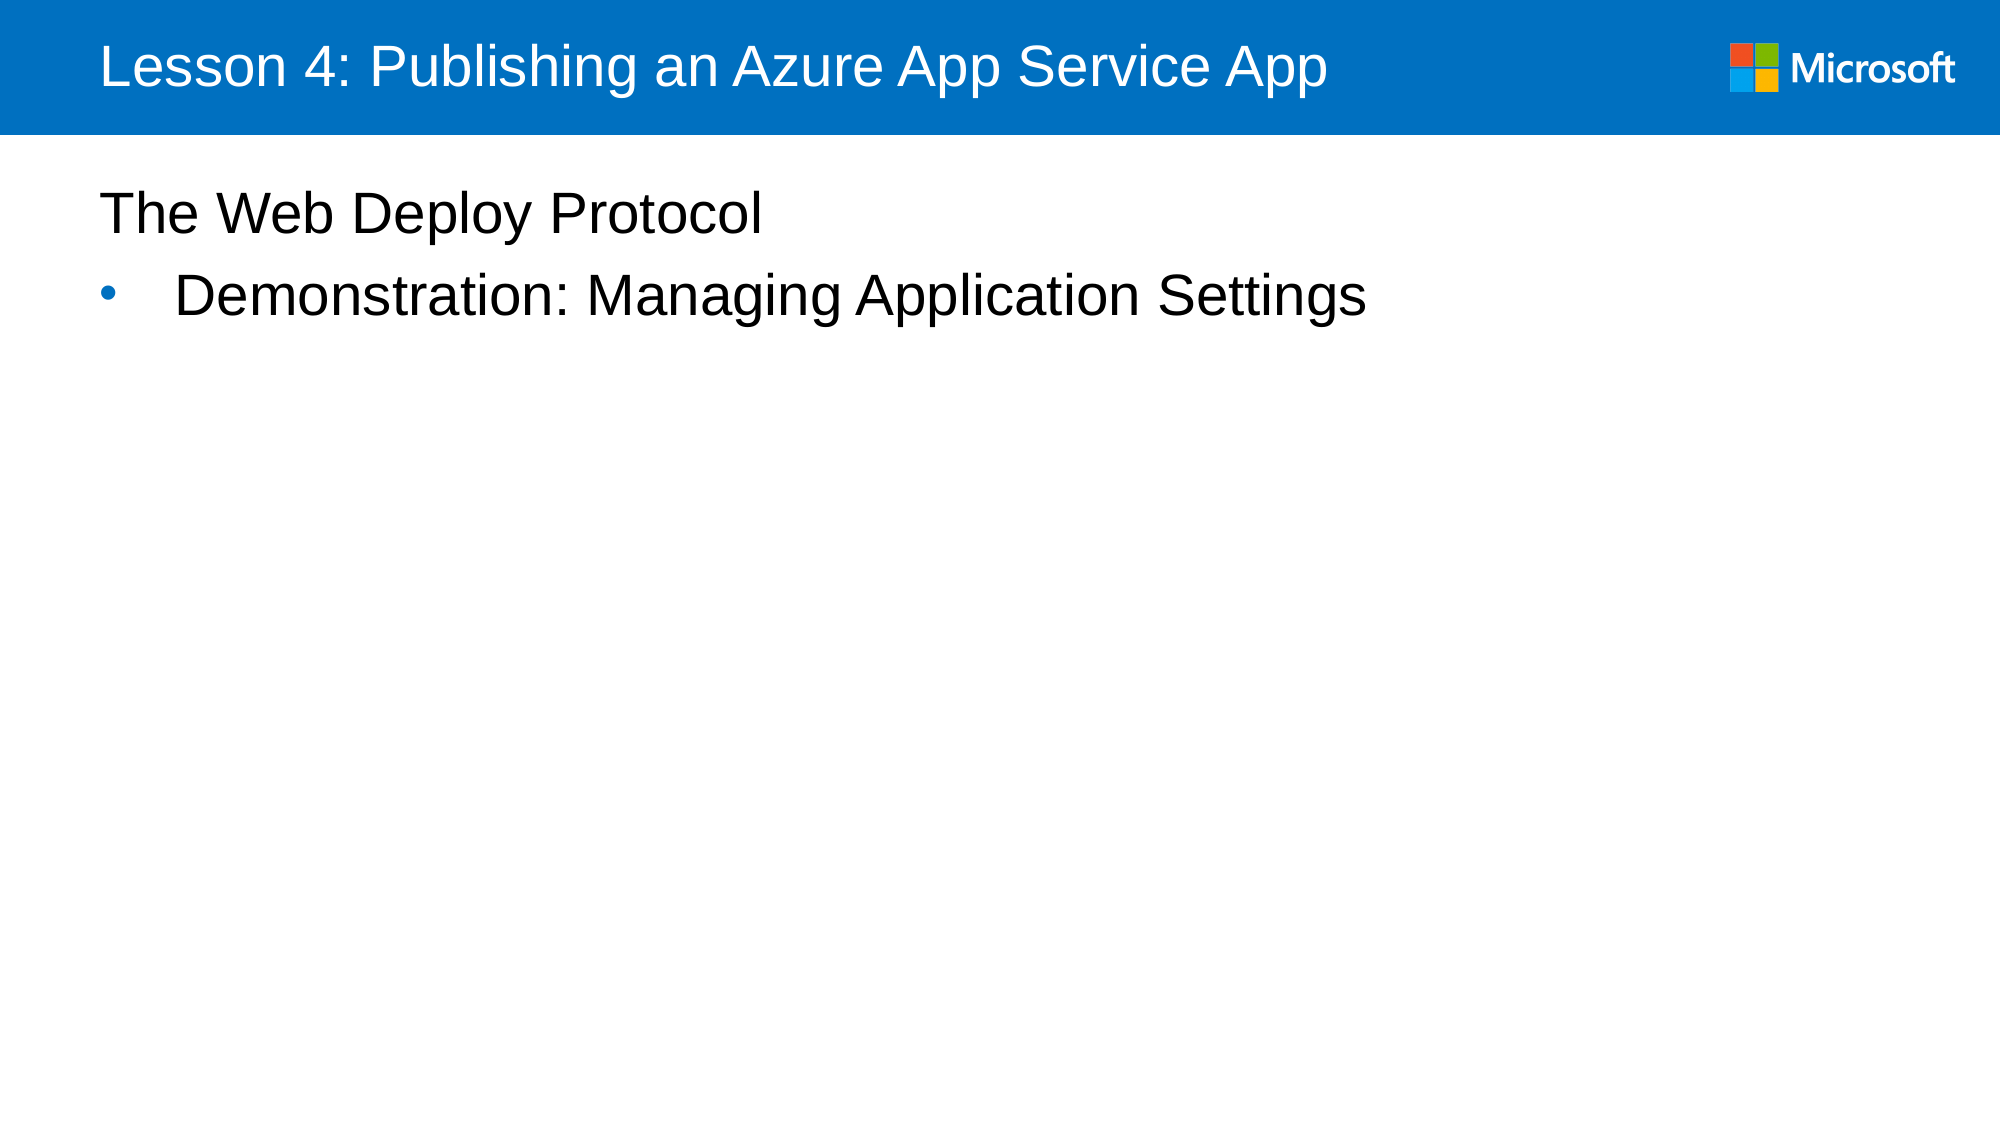

# Lesson 4: Publishing an Azure App Service App
The Web Deploy Protocol
Demonstration: Managing Application Settings